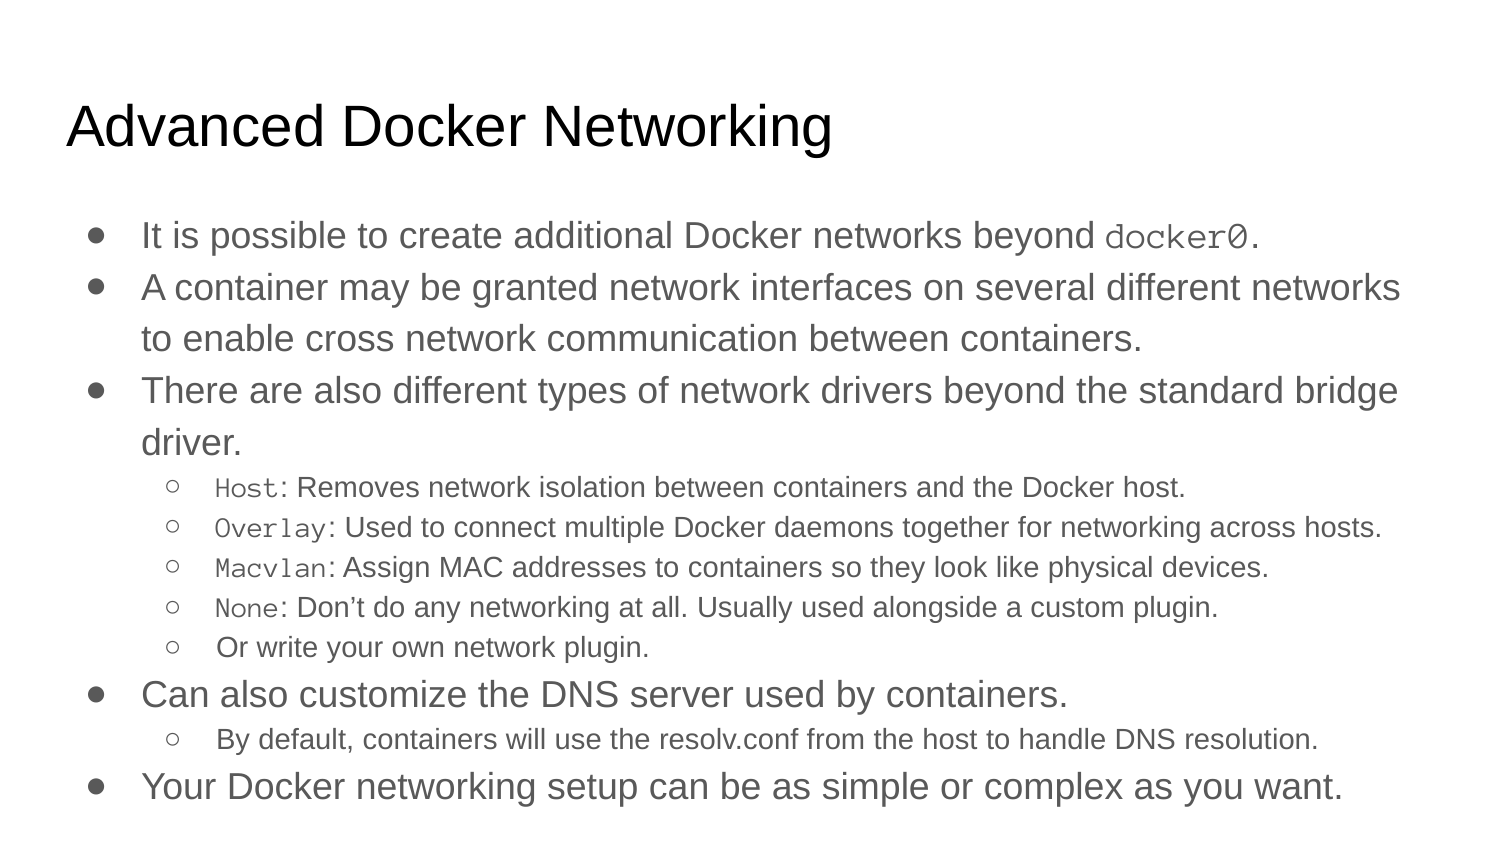

# Advanced Docker Networking
It is possible to create additional Docker networks beyond docker0.
A container may be granted network interfaces on several different networks to enable cross network communication between containers.
There are also different types of network drivers beyond the standard bridge driver.
Host: Removes network isolation between containers and the Docker host.
Overlay: Used to connect multiple Docker daemons together for networking across hosts.
Macvlan: Assign MAC addresses to containers so they look like physical devices.
None: Don’t do any networking at all. Usually used alongside a custom plugin.
Or write your own network plugin.
Can also customize the DNS server used by containers.
By default, containers will use the resolv.conf from the host to handle DNS resolution.
Your Docker networking setup can be as simple or complex as you want.